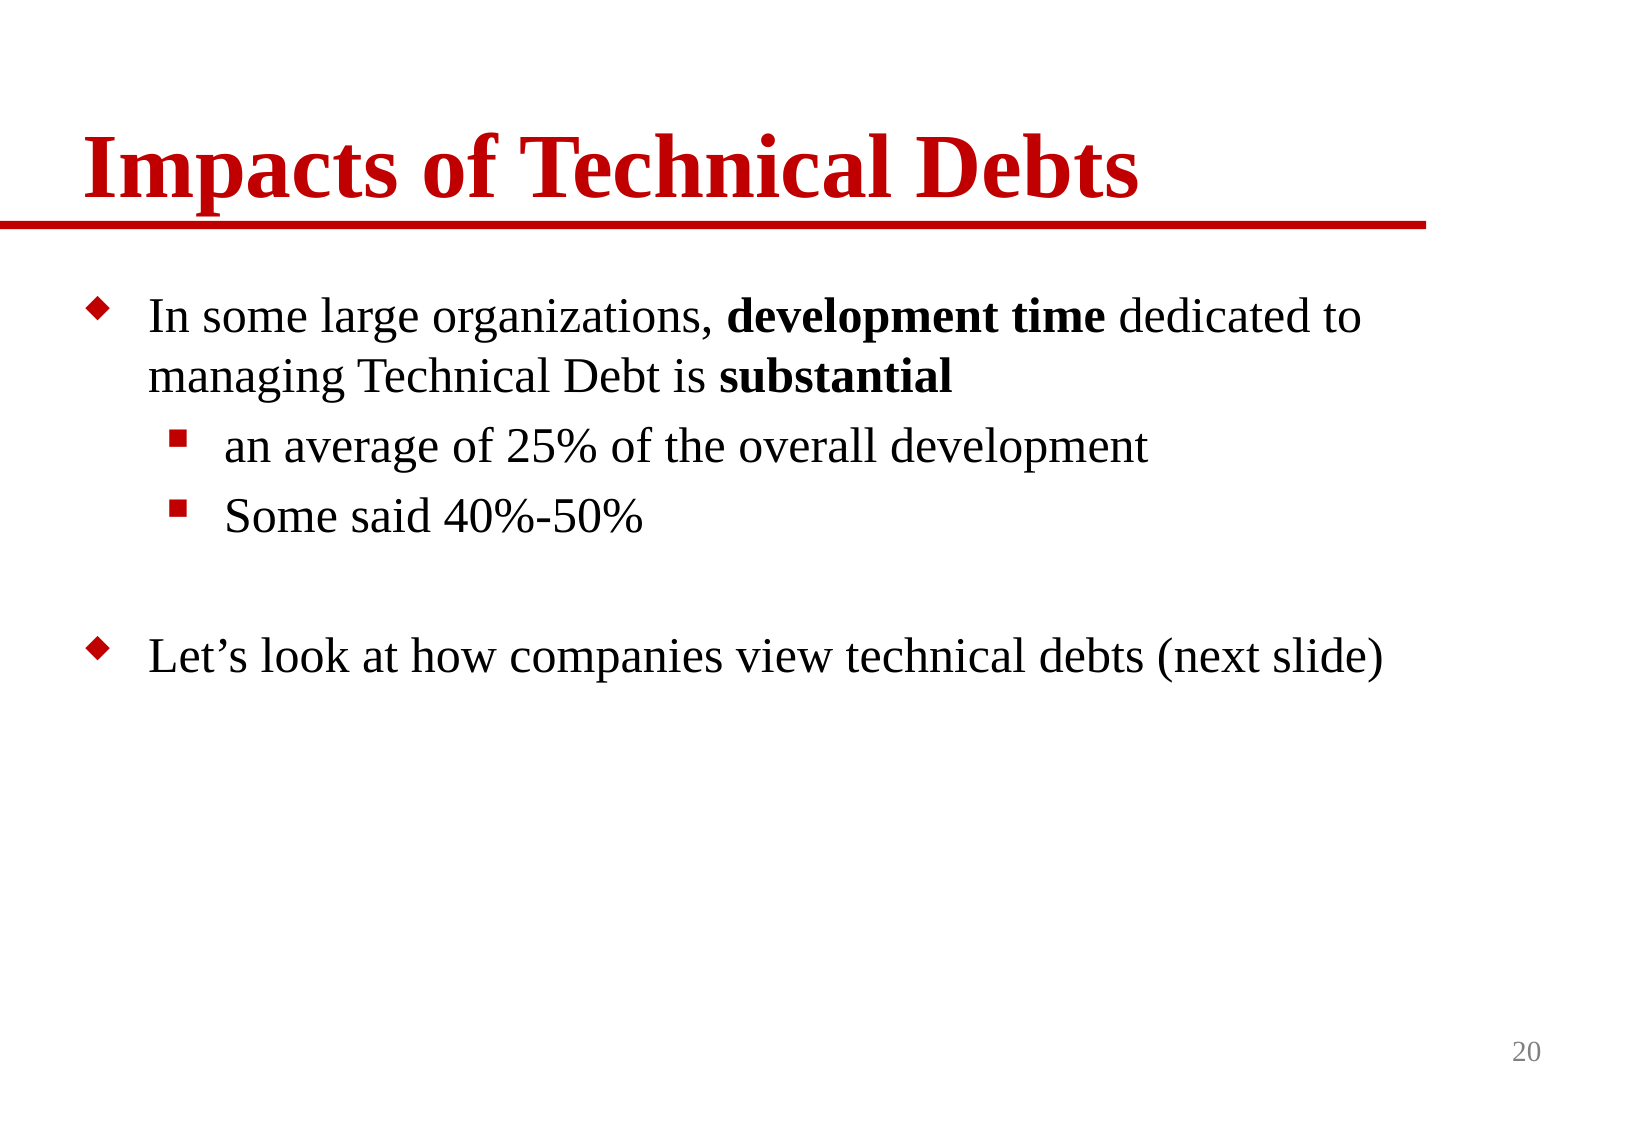

# Impacts of Technical Debts
In some large organizations, development time dedicated to managing Technical Debt is substantial
an average of 25% of the overall development
Some said 40%-50%

Let’s look at how companies view technical debts (next slide)
20